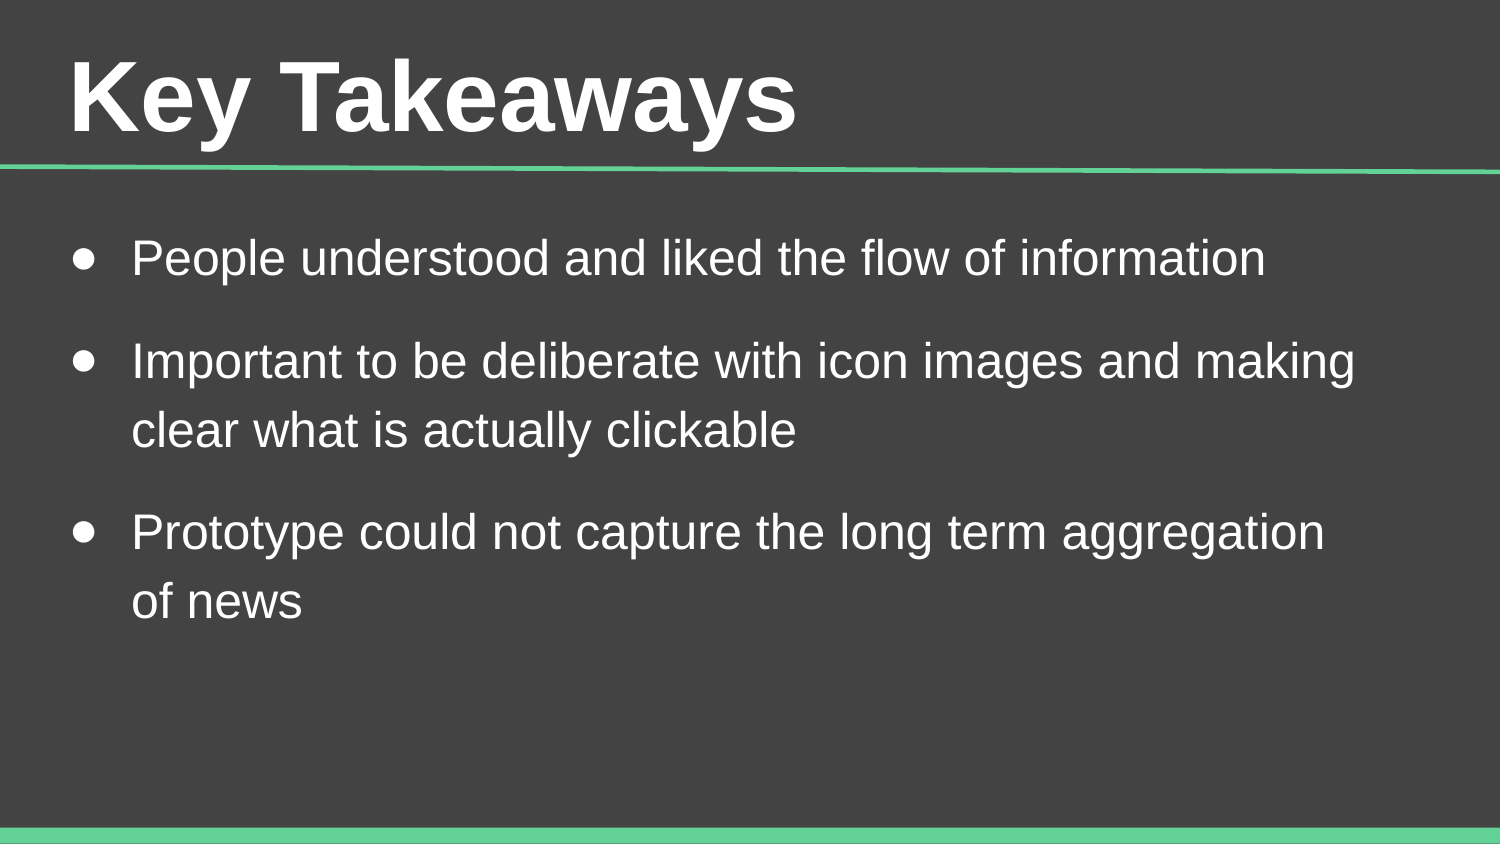

# Key Takeaways
People understood and liked the flow of information
Important to be deliberate with icon images and making clear what is actually clickable
Prototype could not capture the long term aggregation of news